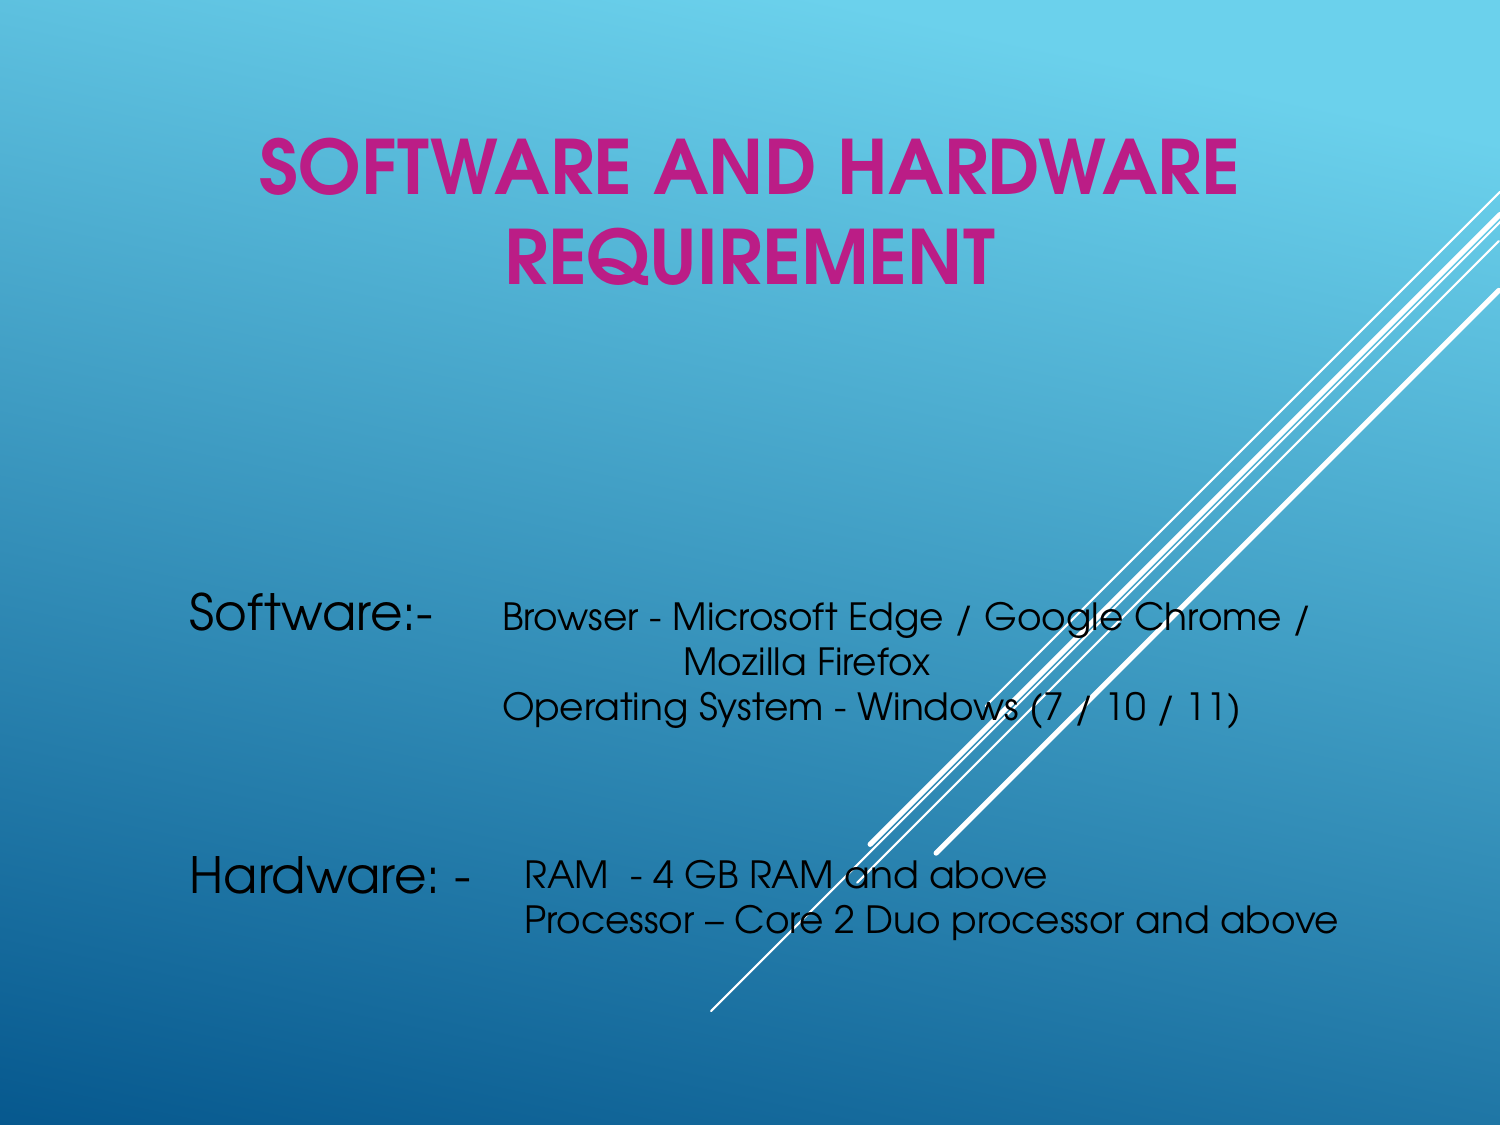

SOFTWARE AND HARDWARE
REQUIREMENT

Software:-
 Browser - Microsoft Edge / Google Chrome /
 	    Mozilla Firefox
 Operating System - Windows (7 / 10 / 11)
Hardware: -
 RAM  - 4 GB RAM and above
 Processor – Core 2 Duo processor and above